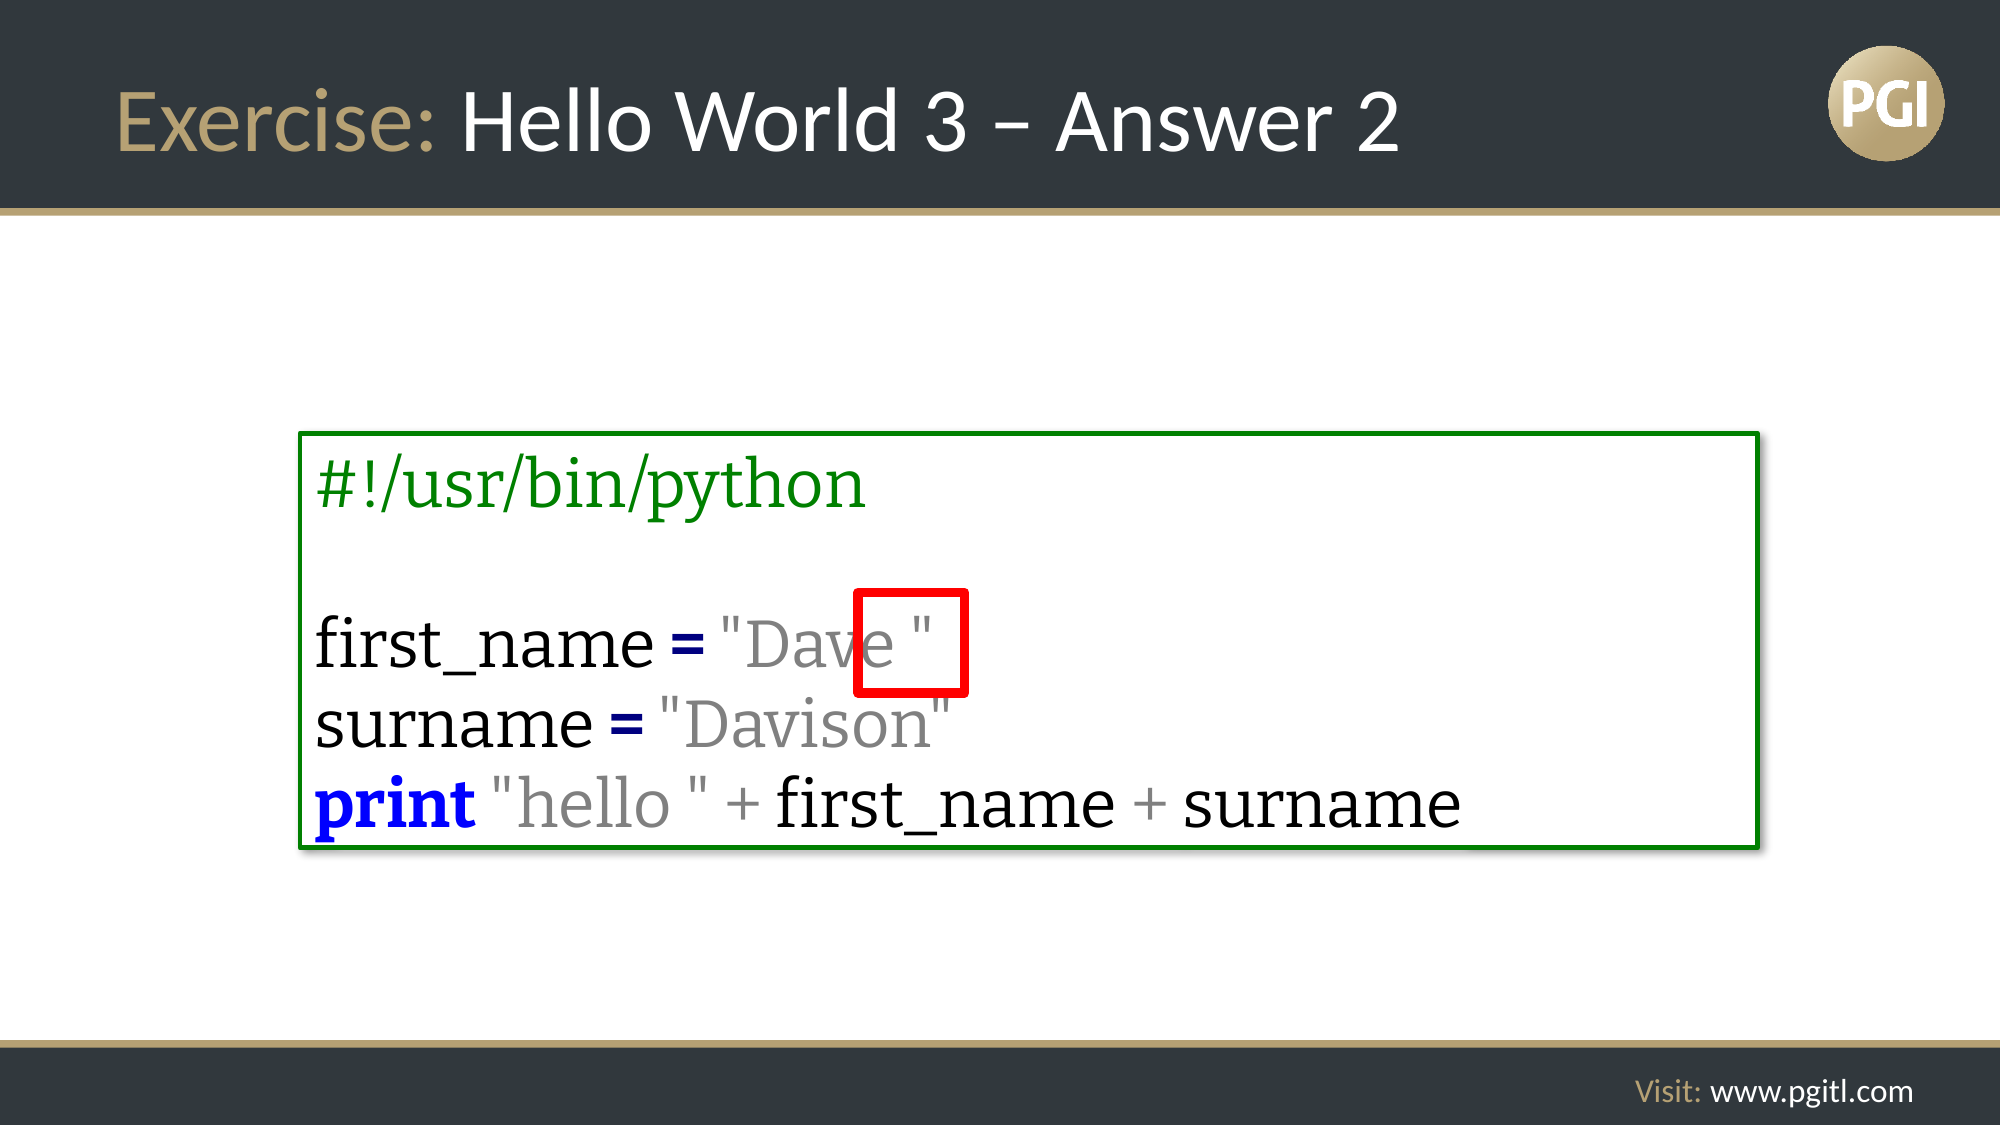

# Exercise: Hello World 3 – Answer 2

#!/usr/bin/python

first_name = "Dave "
surname = "Davison"
print "hello " + first_name + surname